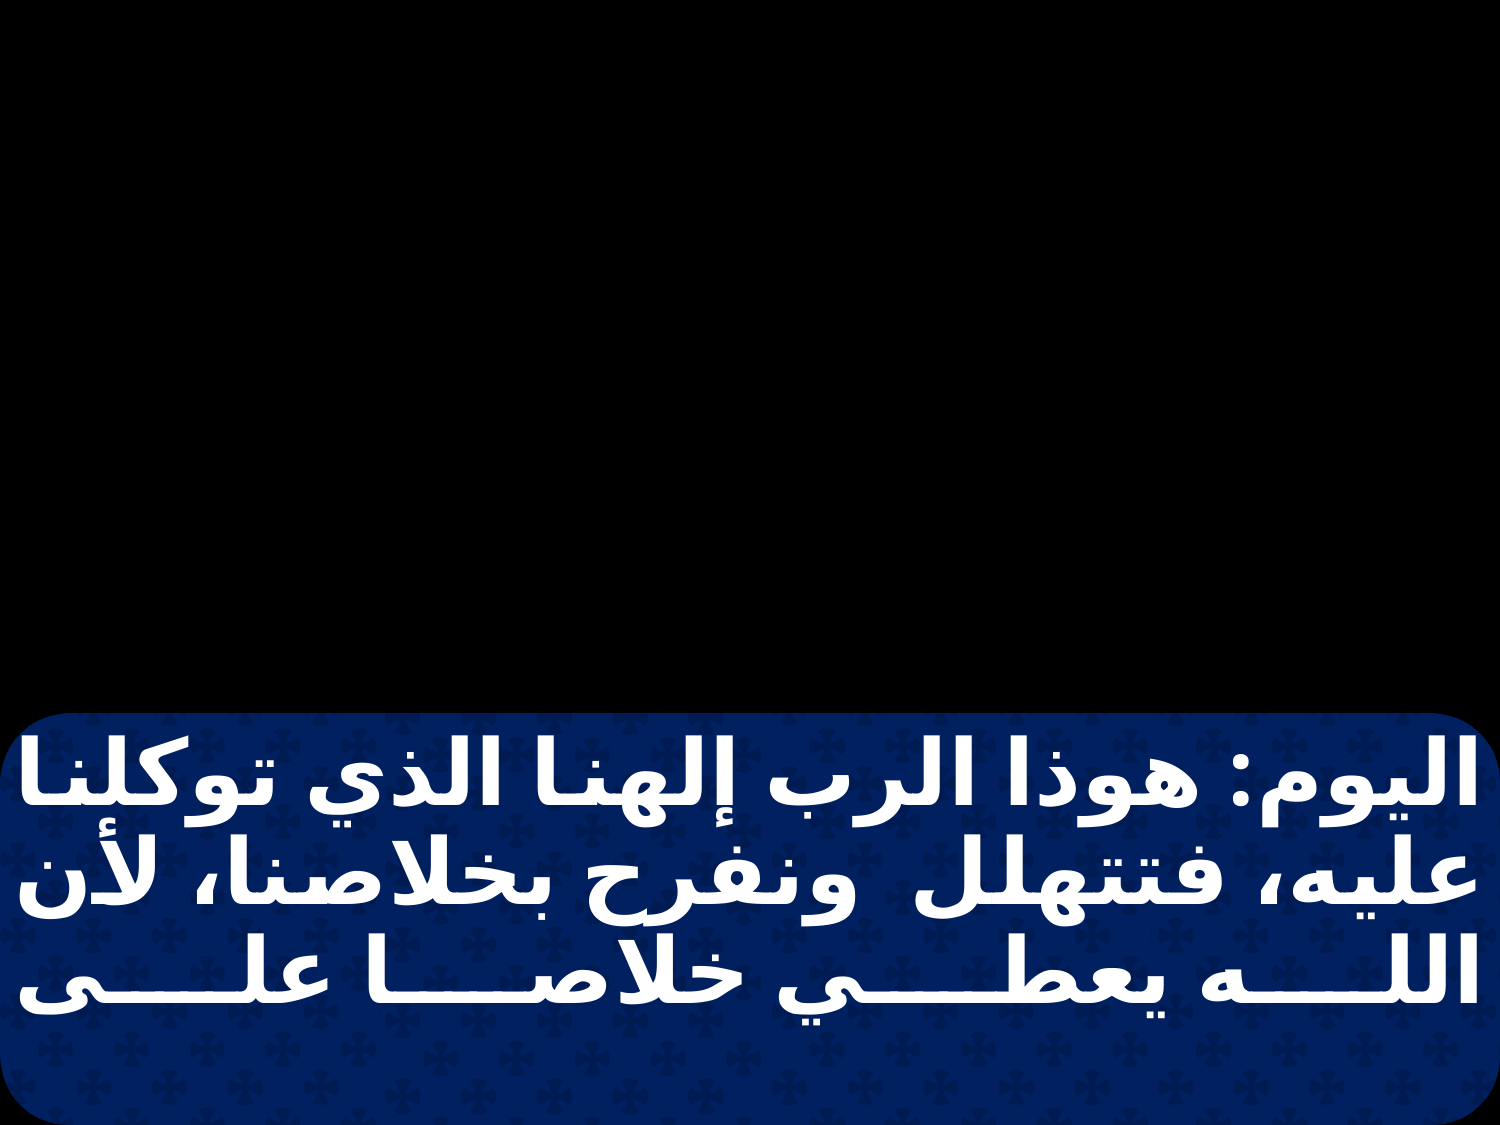

اليوم: هوذا الرب إلهنا الذي توكلنا عليه، فتتهلل  ونفرح بخلاصنا، لأن الله يعطي خلاصا على